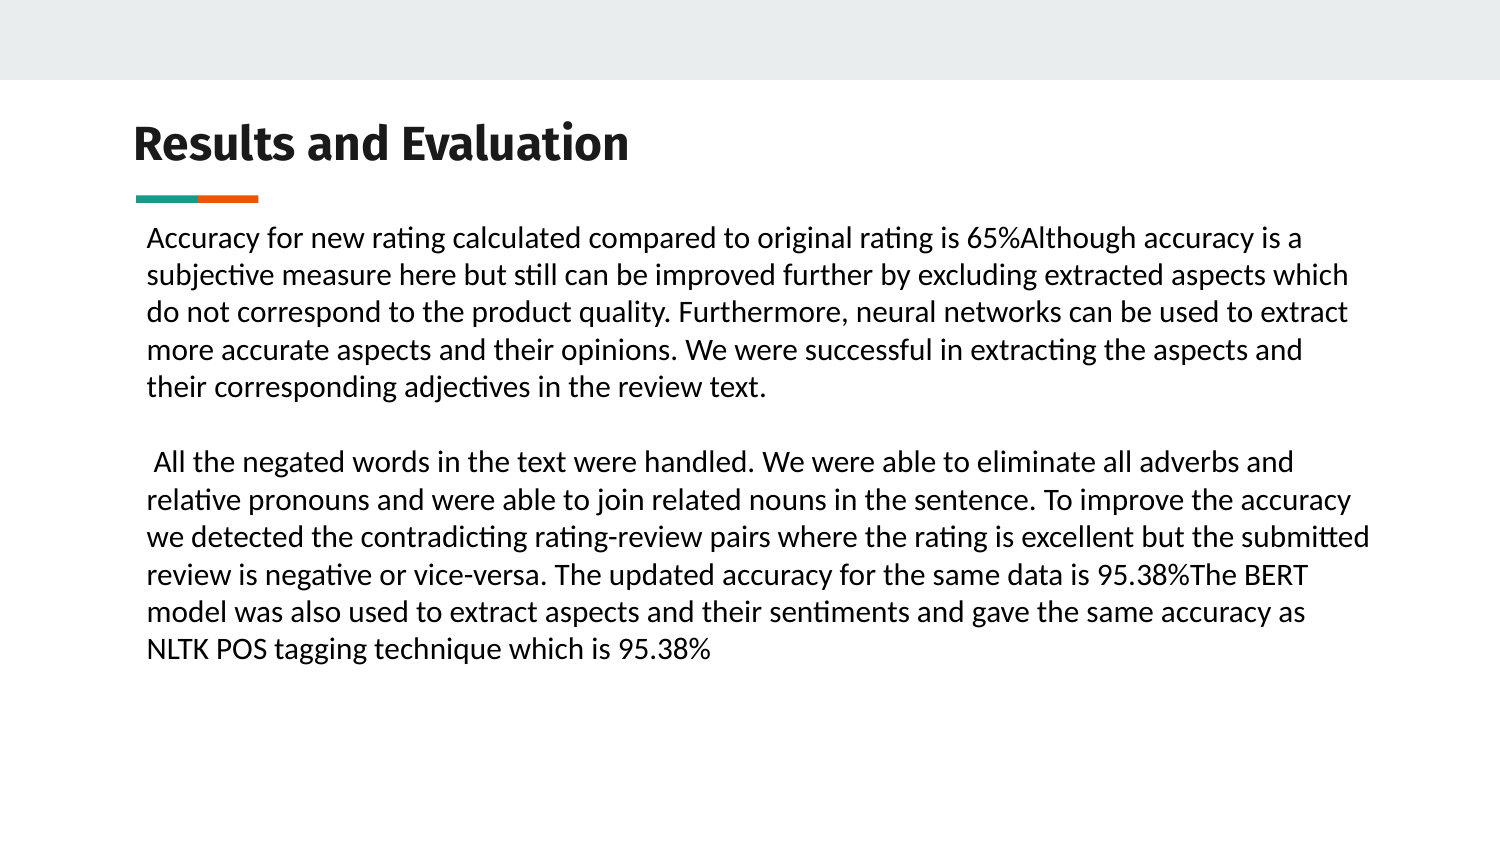

# Results and Evaluation
Accuracy for new rating calculated compared to original rating is 65%Although accuracy is a subjective measure here but still can be improved further by excluding extracted aspects which do not correspond to the product quality. Furthermore, neural networks can be used to extract more accurate aspects and their opinions. We were successful in extracting the aspects and their corresponding adjectives in the review text.

 All the negated words in the text were handled. We were able to eliminate all adverbs and relative pronouns and were able to join related nouns in the sentence. To improve the accuracy we detected the contradicting rating-review pairs where the rating is excellent but the submitted review is negative or vice-versa. The updated accuracy for the same data is 95.38%The BERT model was also used to extract aspects and their sentiments and gave the same accuracy as NLTK POS tagging technique which is 95.38%